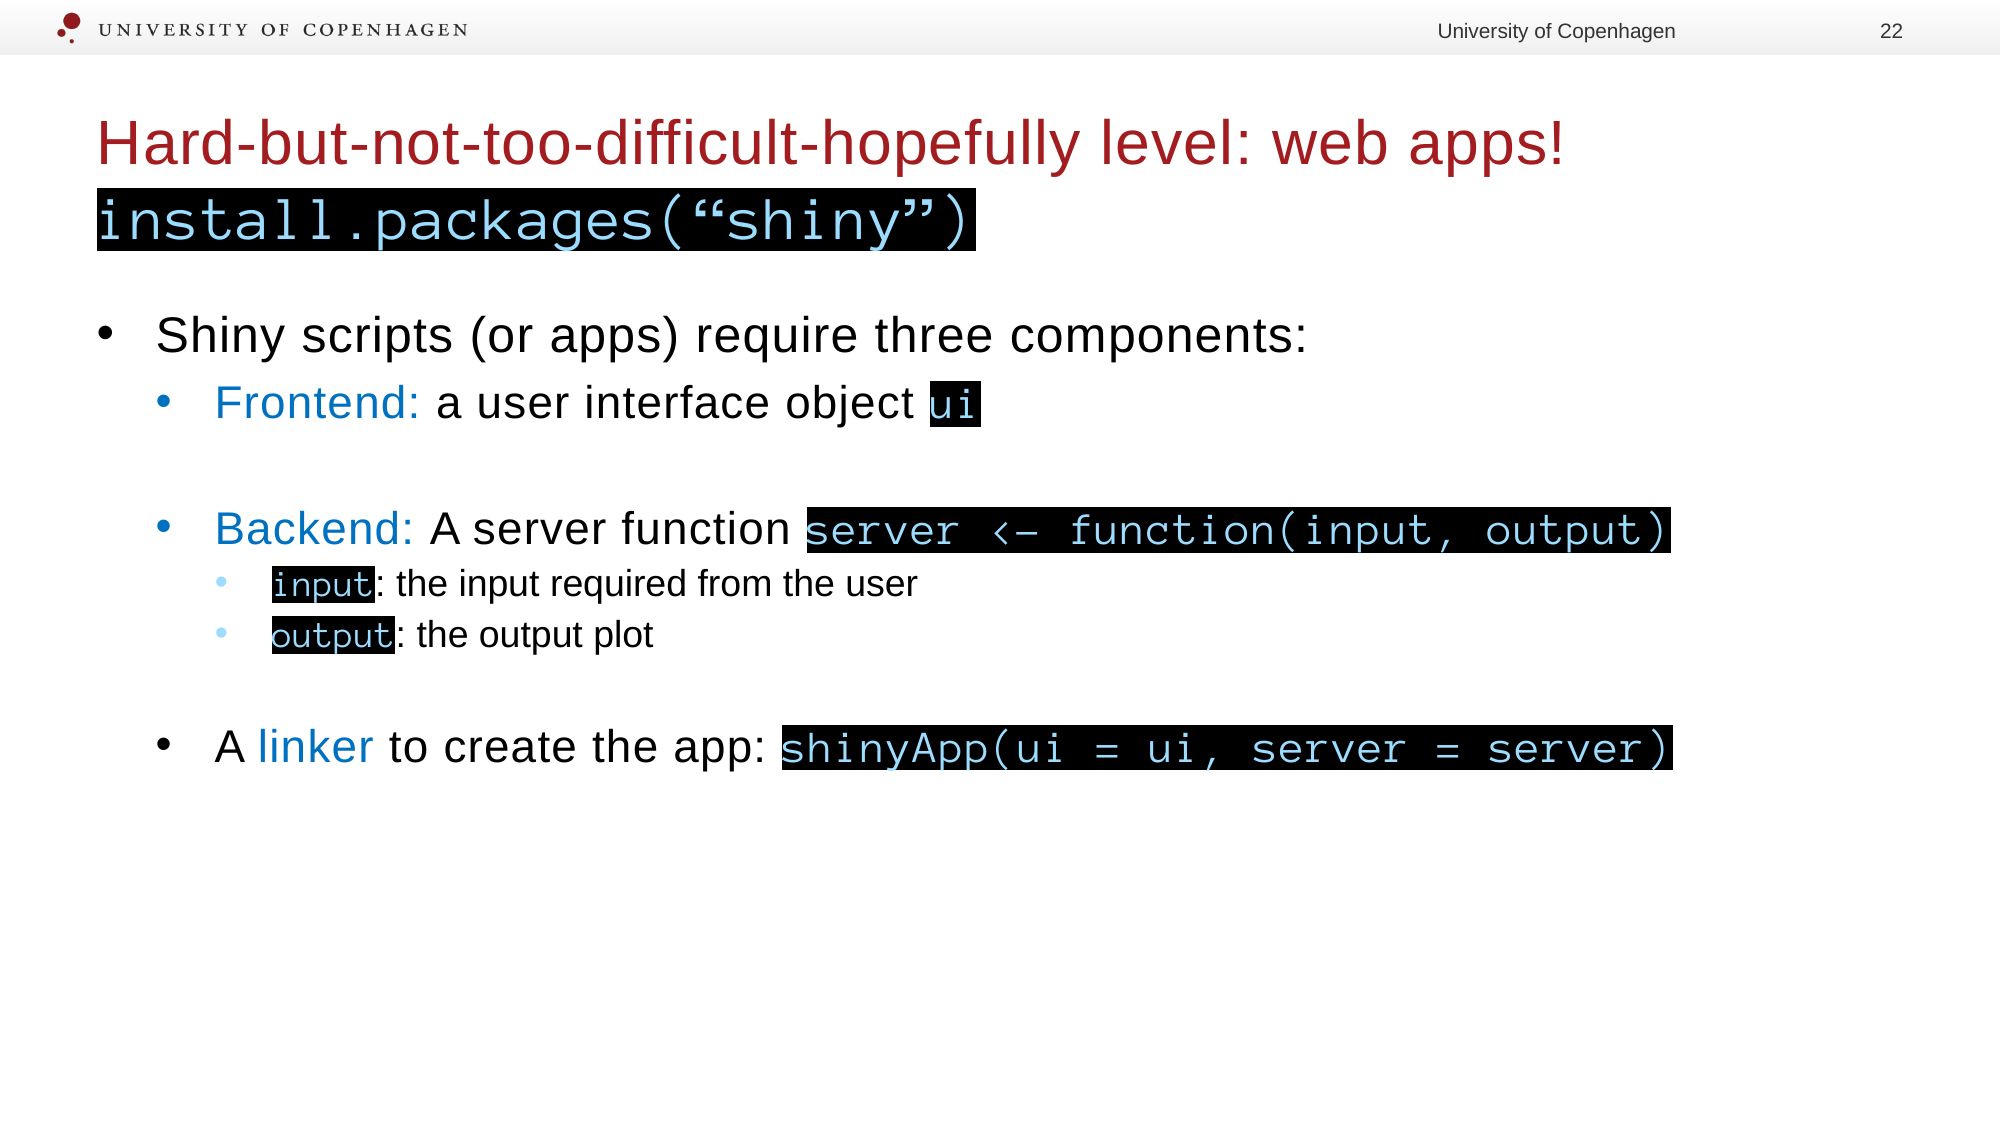

University of Copenhagen

22
# Hard-but-not-too-difficult-hopefully level: web apps! install.packages(“shiny”)
Shiny scripts (or apps) require three components:
Frontend: a user interface object ui

Backend: A server function server <- function(input, output)
input: the input required from the user
output: the output plot

A linker to create the app: shinyApp(ui = ui, server = server)